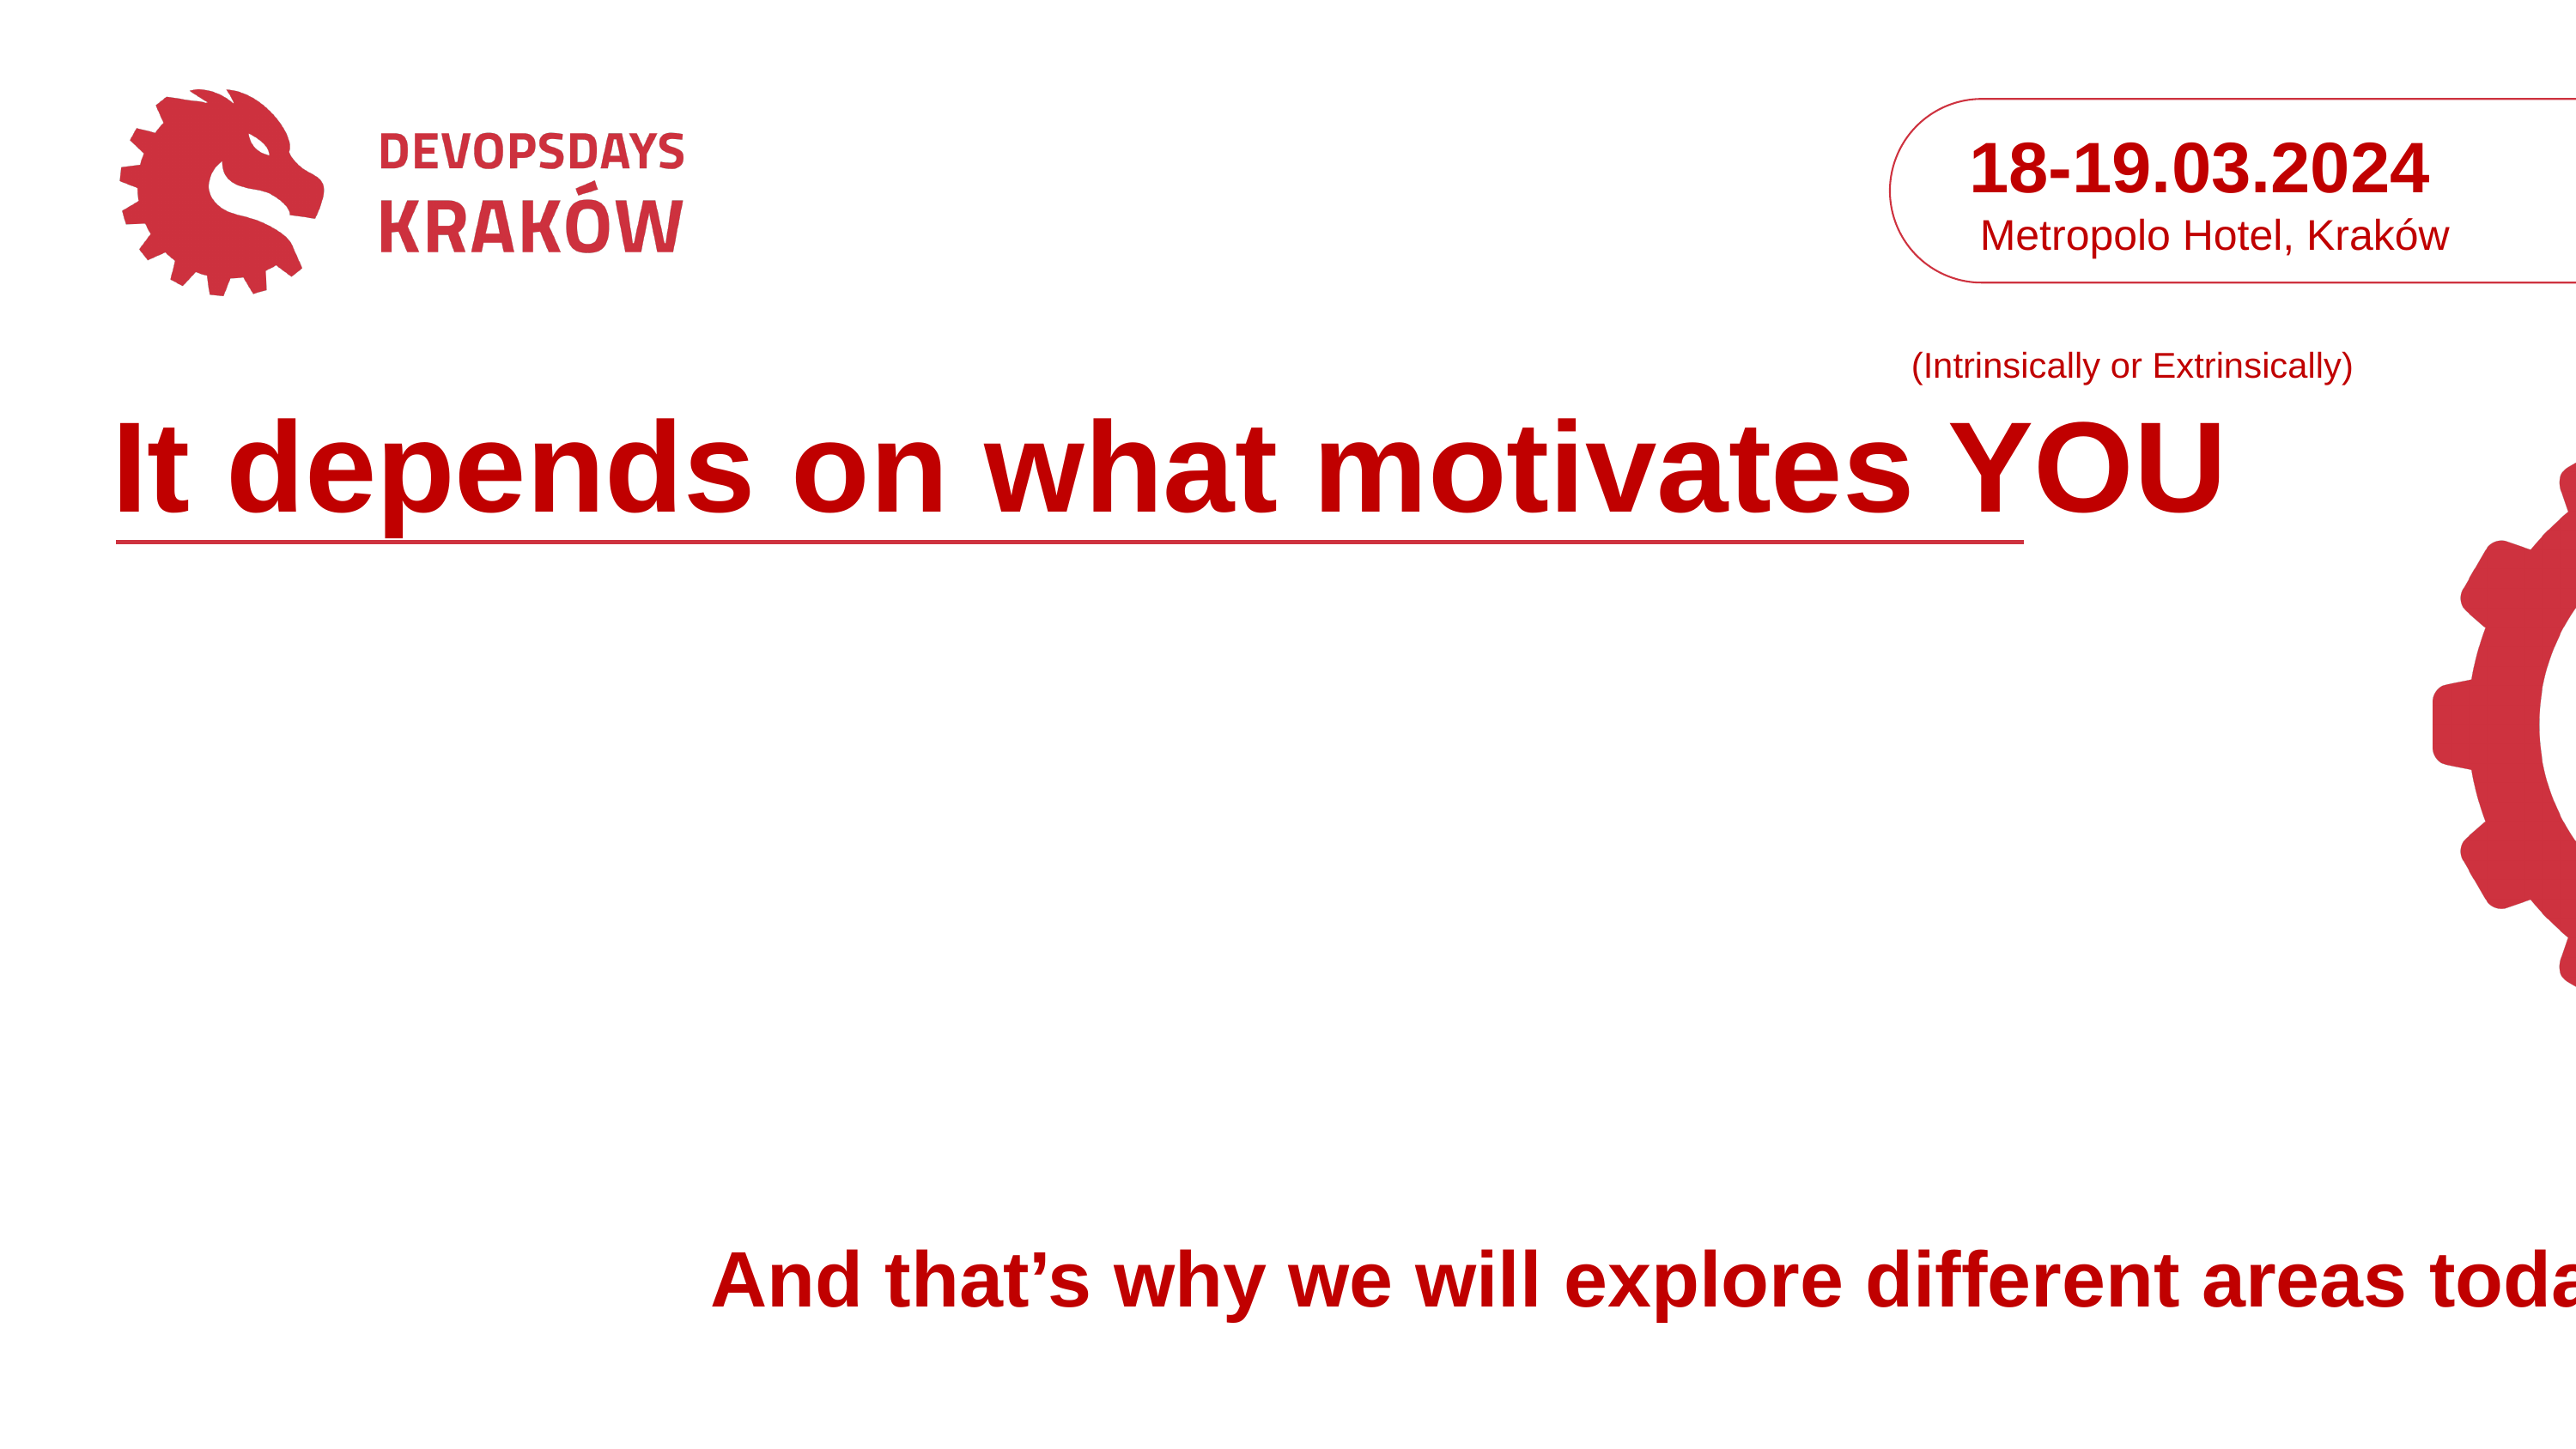

(Intrinsically or Extrinsically)
It depends on what motivates YOU
And that’s why we will explore different areas today